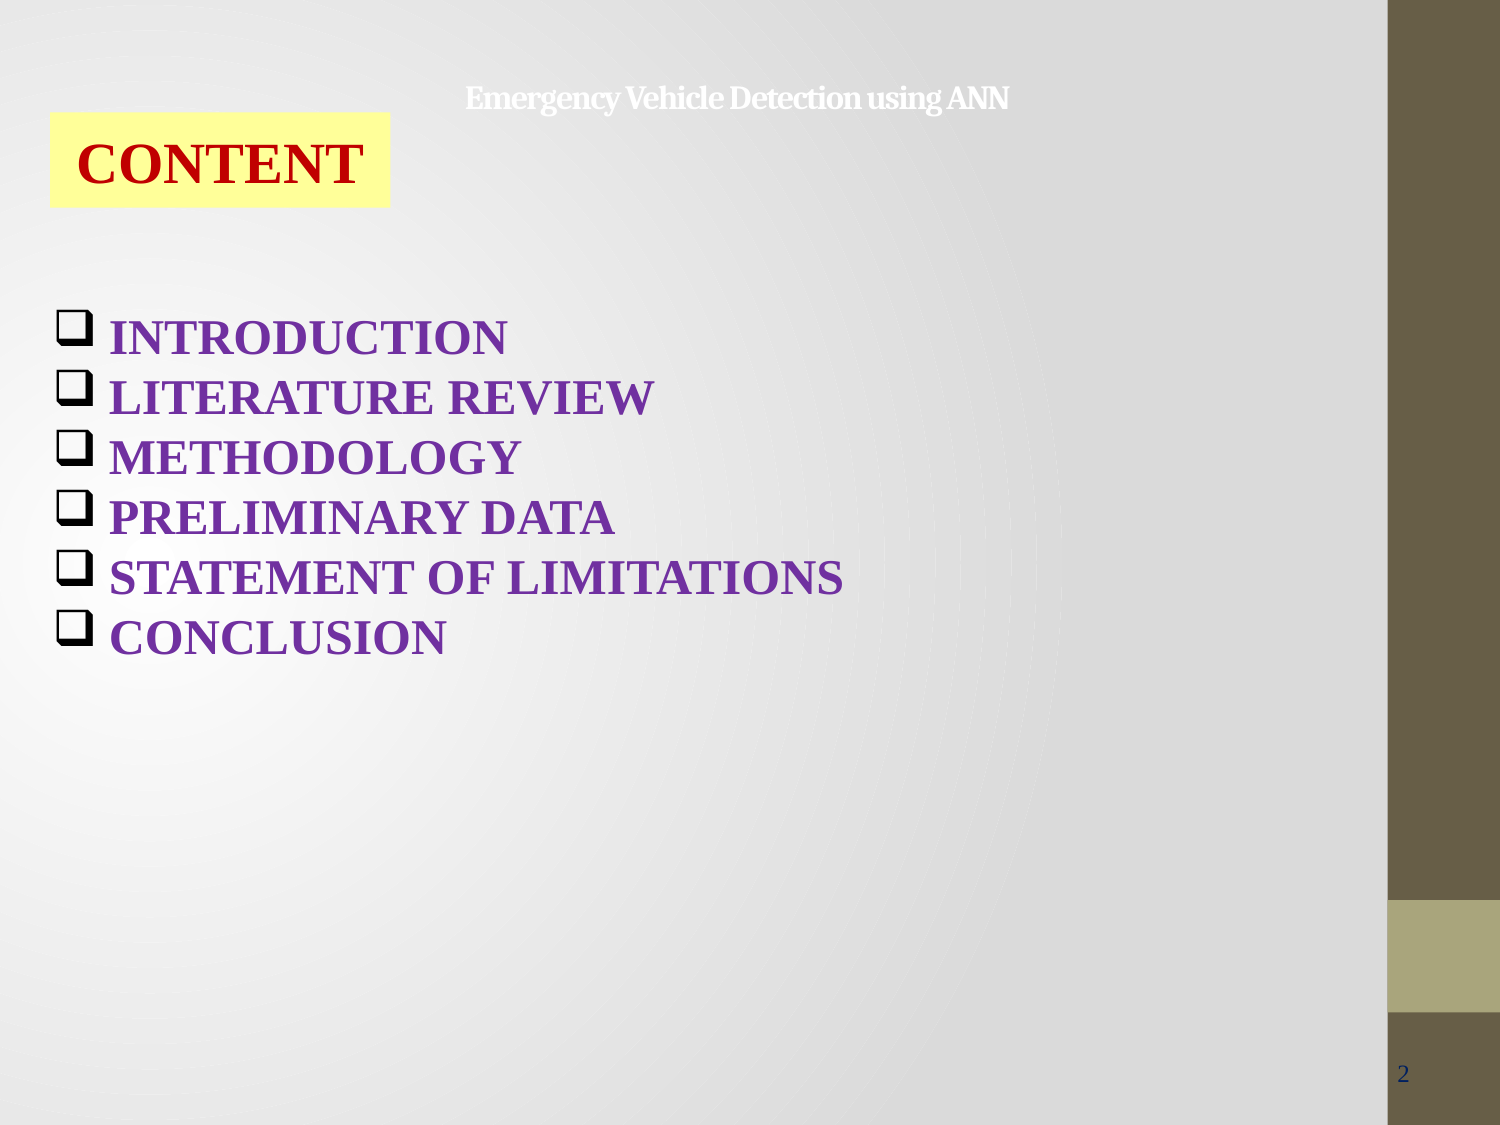

# Emergency Vehicle Detection using ANN

CONTENT

INTRODUCTION
LITERATURE REVIEW
METHODOLOGY
PRELIMINARY DATA
STATEMENT OF LIMITATIONS
CONCLUSION
2